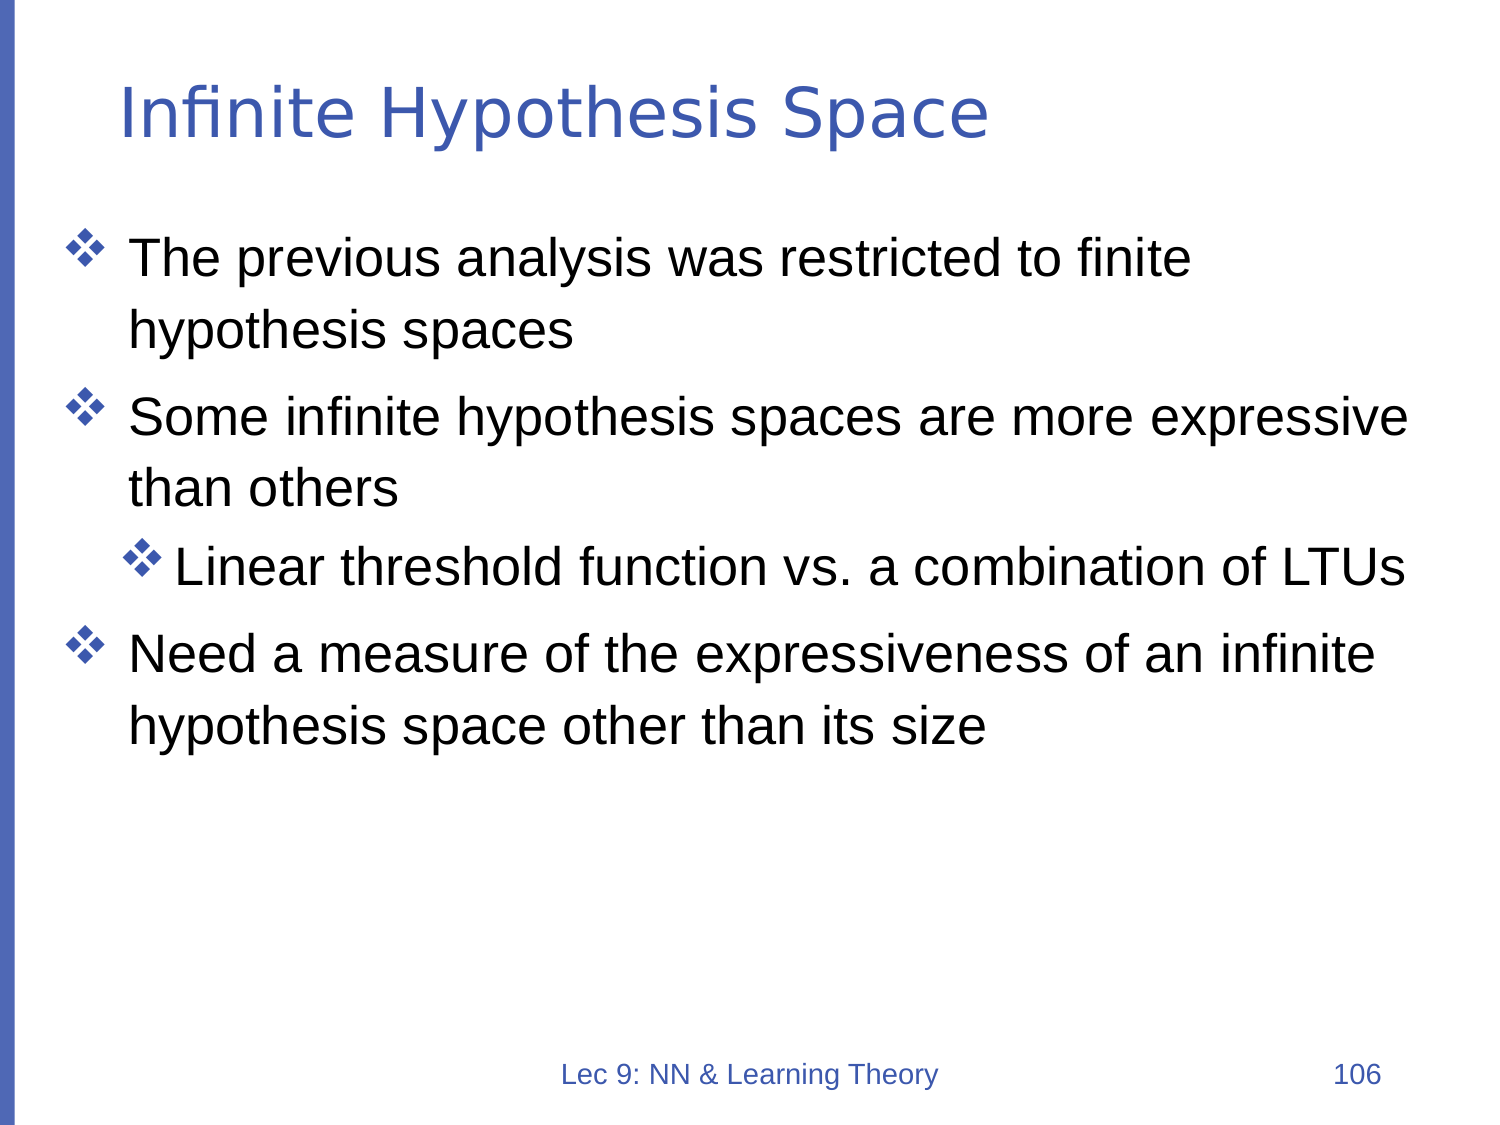

# Infinite Hypothesis Space
The previous analysis was restricted to finite hypothesis spaces
Some infinite hypothesis spaces are more expressive than others
Linear threshold function vs. a combination of LTUs
Need a measure of the expressiveness of an infinite hypothesis space other than its size
Lec 9: NN & Learning Theory
106